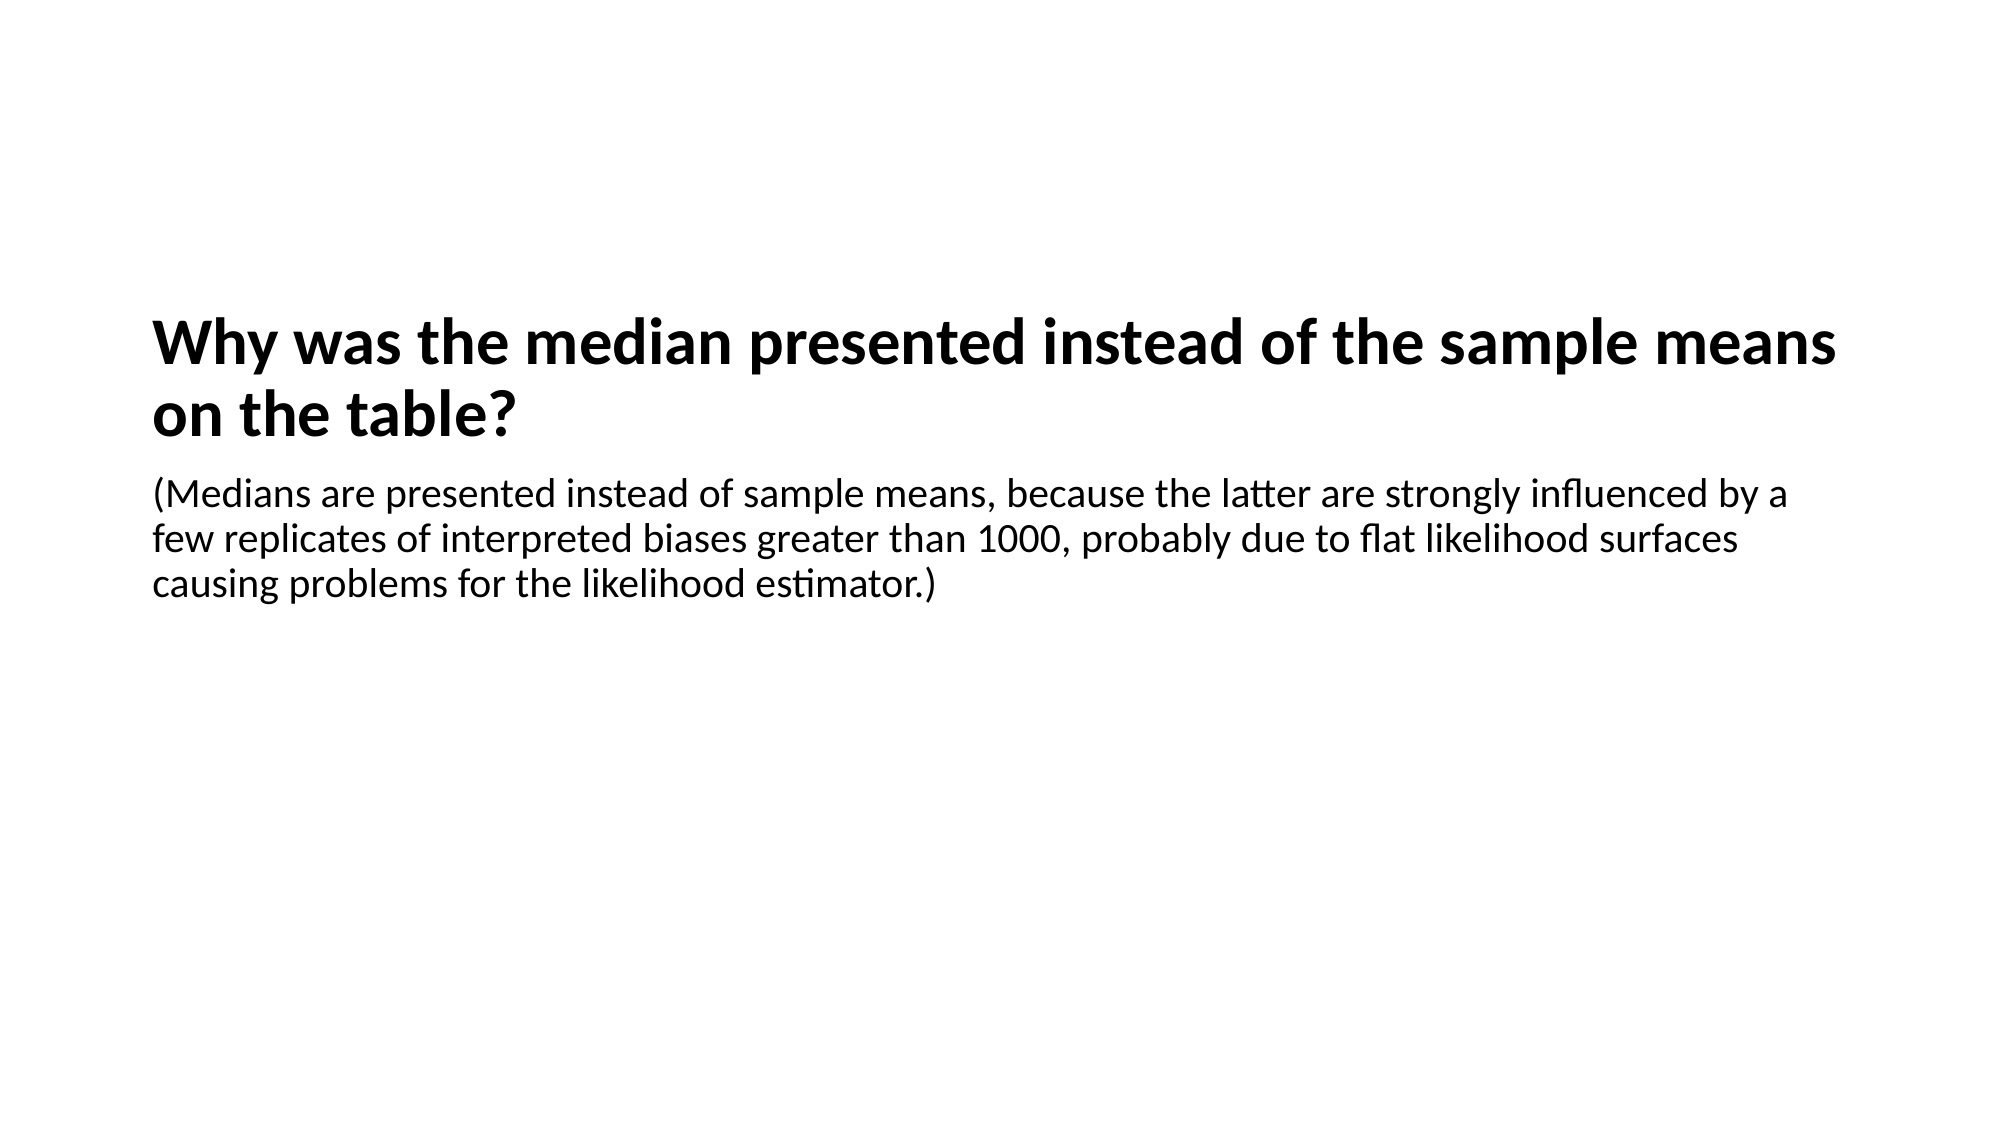

#
Why was the median presented instead of the sample means on the table?
(Medians are presented instead of sample means, because the latter are strongly influenced by a few replicates of interpreted biases greater than 1000, probably due to flat likelihood surfaces causing problems for the likelihood estimator.)